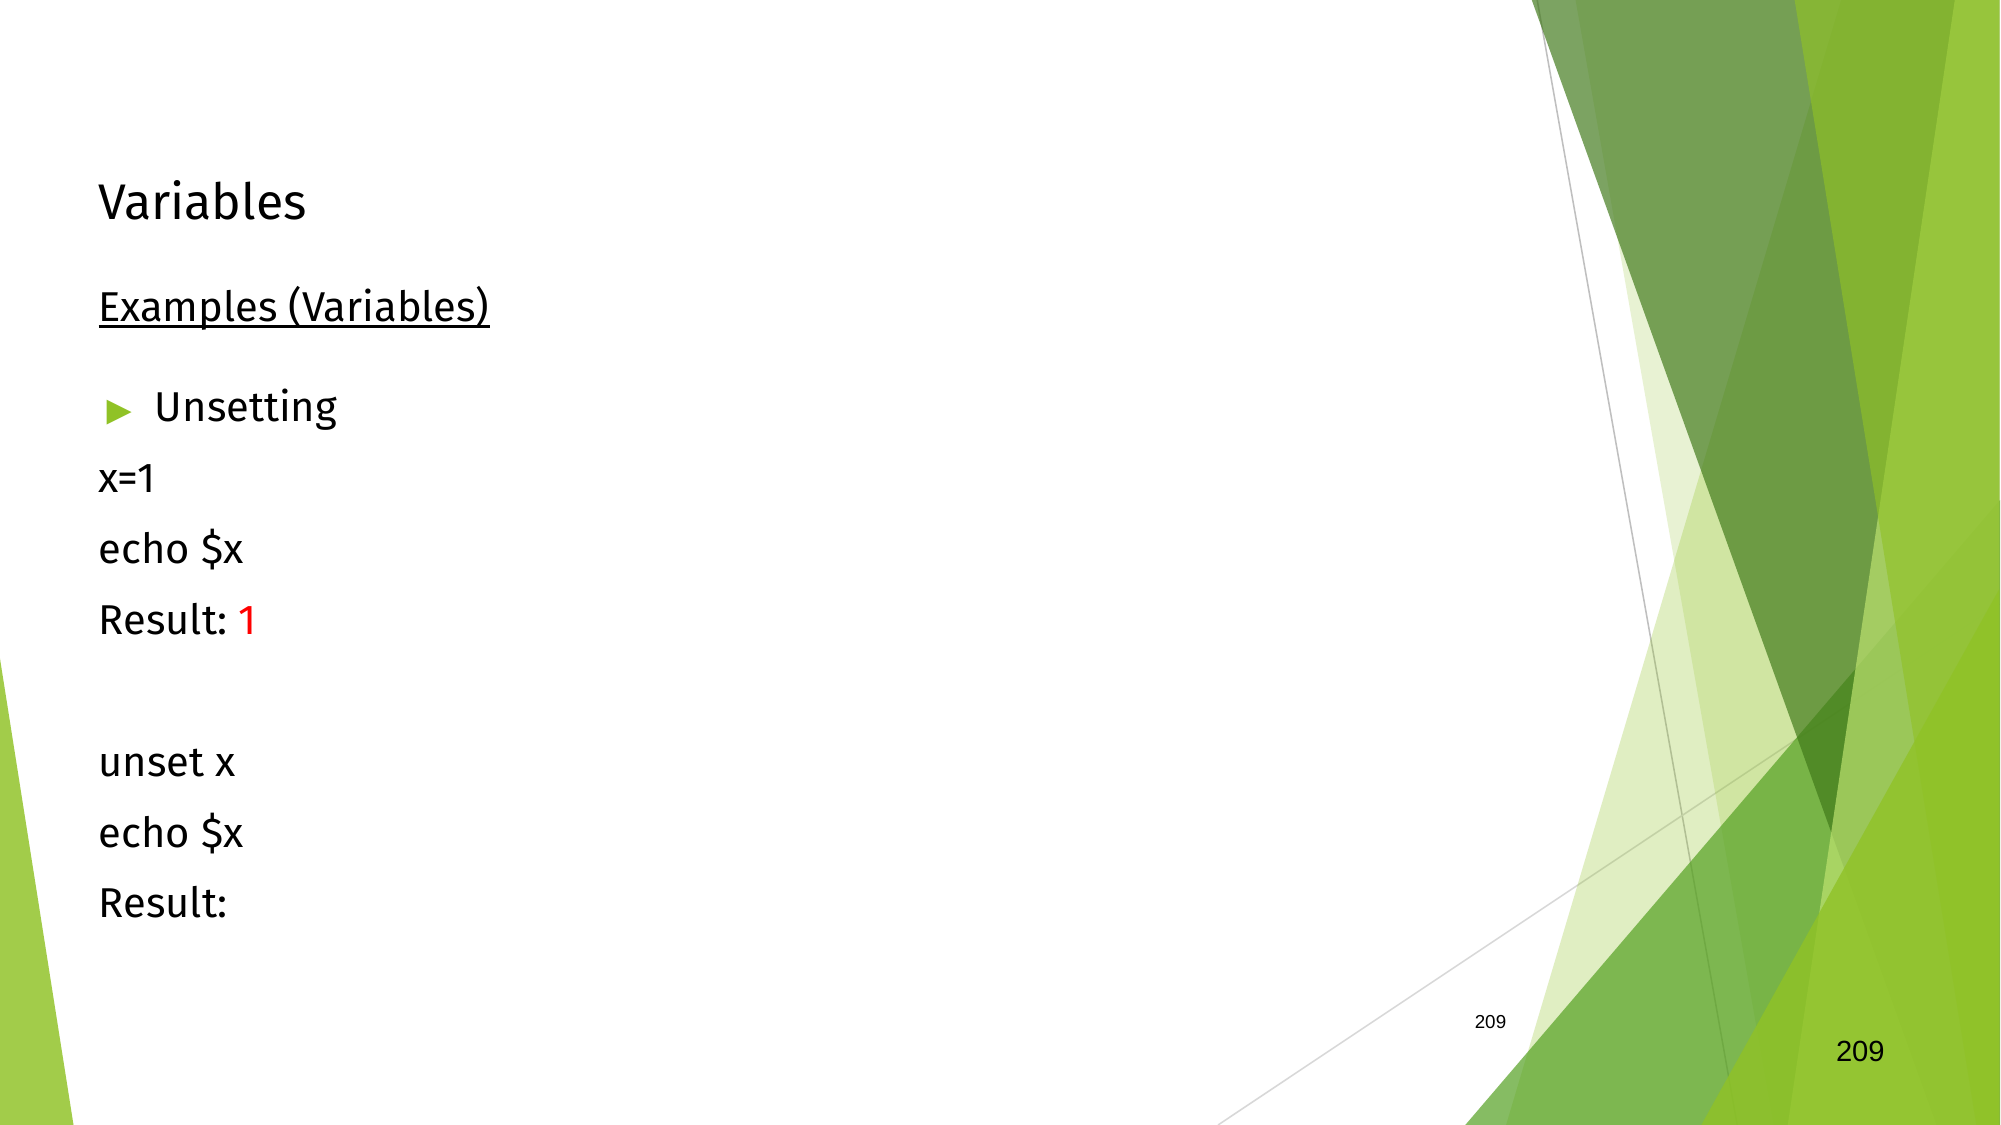

Variables

Examples (Variables)

Unsetting
x=1
echo $x
Result: 1

unset x
echo $x
Result:

209
209